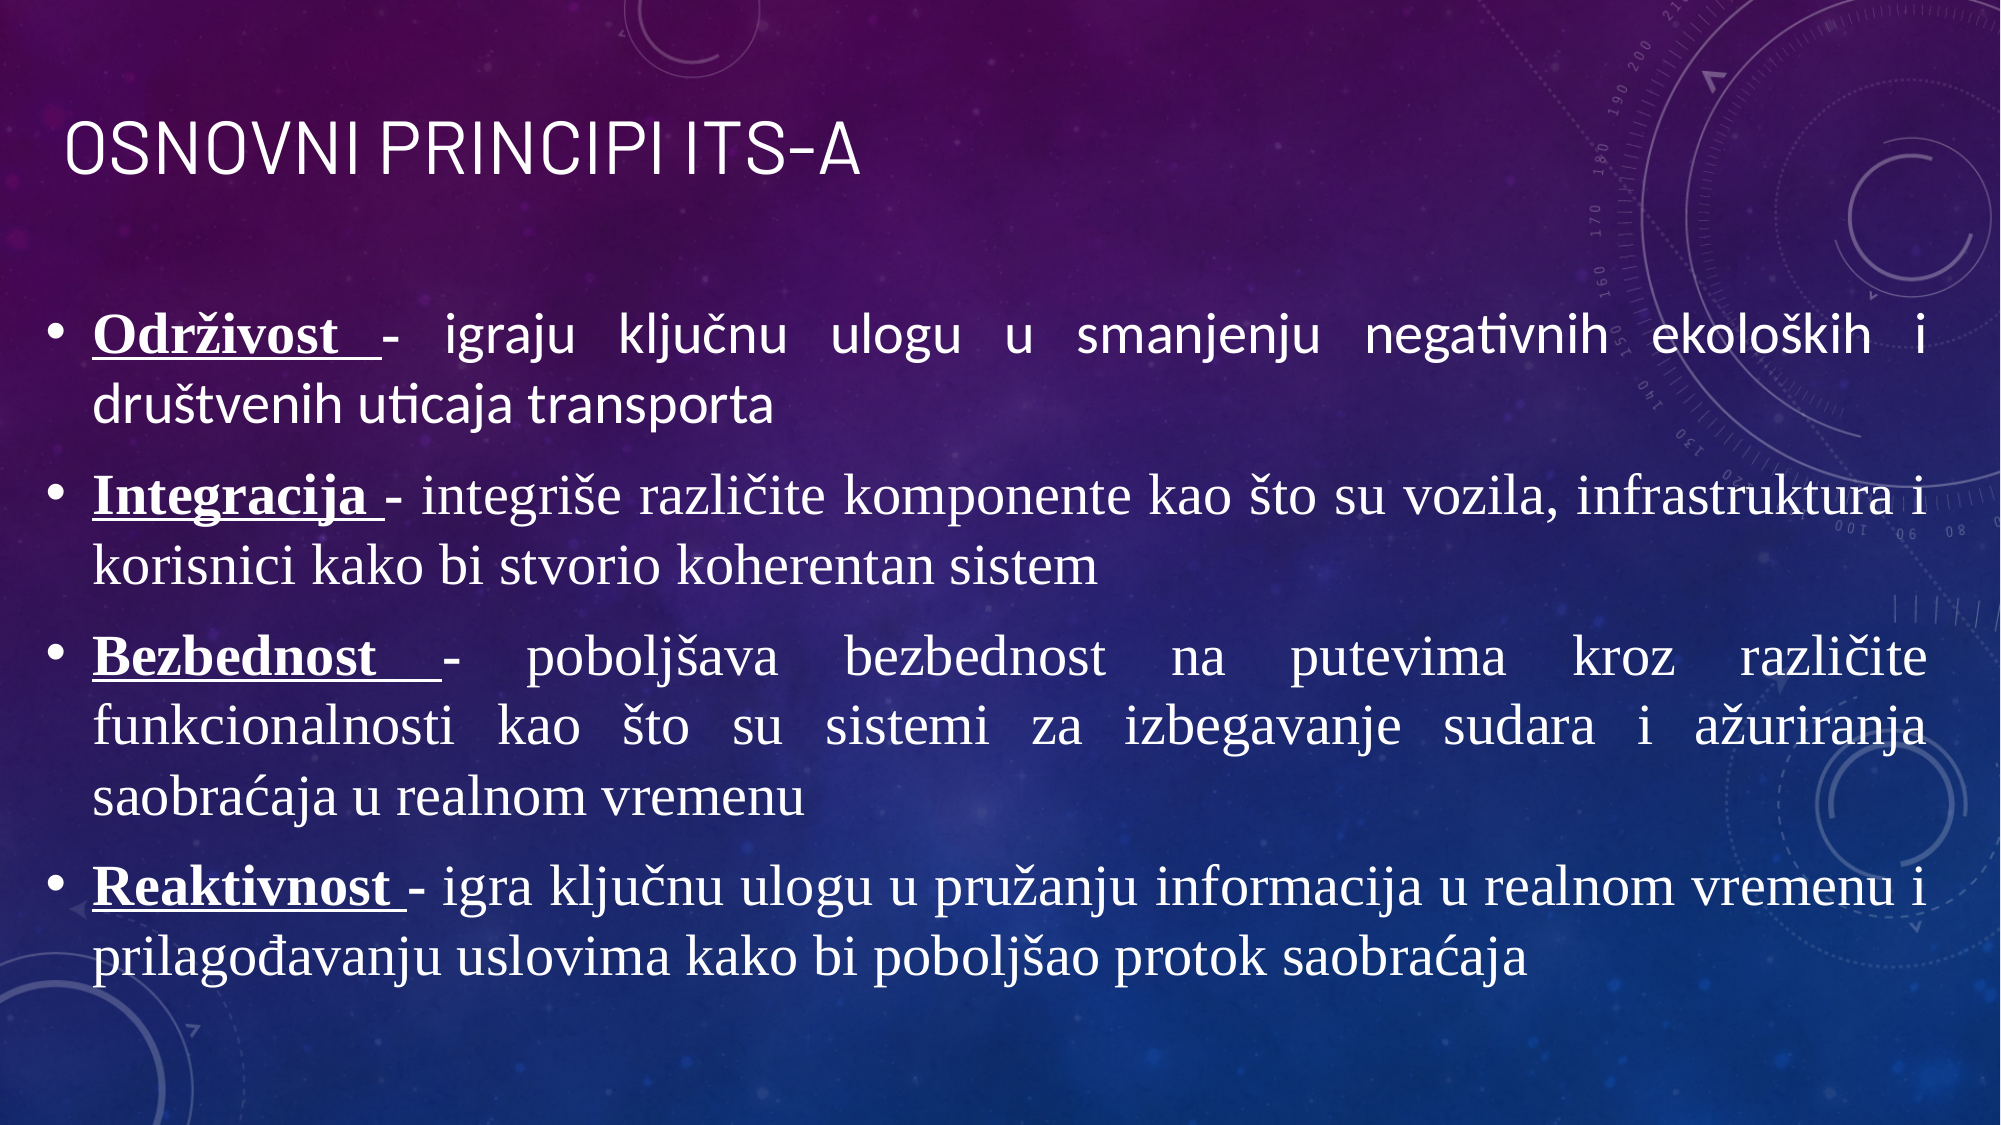

# Osnovni principi ITS-a
Održivost - igraju ključnu ulogu u smanjenju negativnih ekoloških i društvenih uticaja transporta
Integracija - integriše različite komponente kao što su vozila, infrastruktura i korisnici kako bi stvorio koherentan sistem
Bezbednost - poboljšava bezbednost na putevima kroz različite funkcionalnosti kao što su sistemi za izbegavanje sudara i ažuriranja saobraćaja u realnom vremenu
Reaktivnost - igra ključnu ulogu u pružanju informacija u realnom vremenu i prilagođavanju uslovima kako bi poboljšao protok saobraćaja